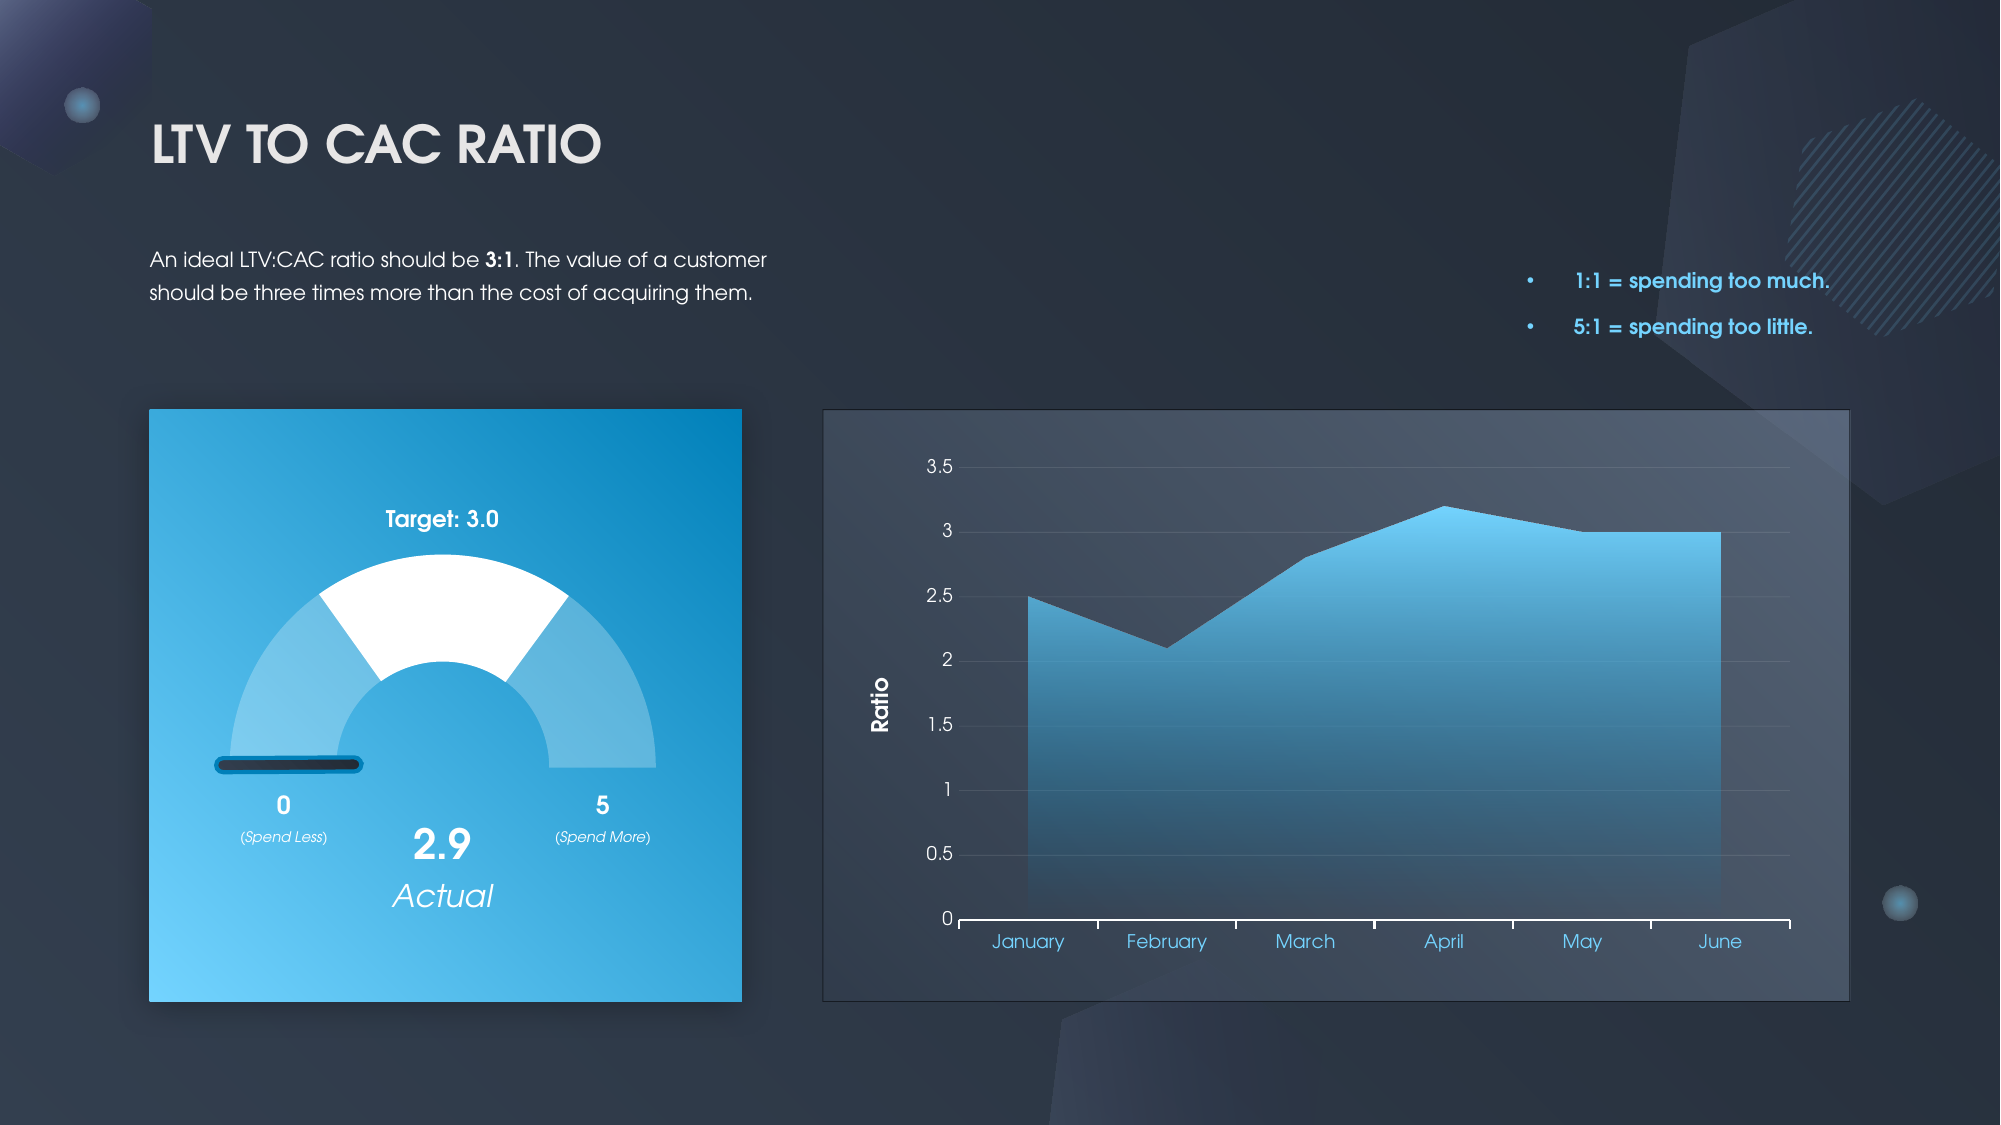

LTV TO CAC RATIO

An ideal LTV:CAC ratio should be 3:1. The value of a customer should be three times more than the cost of acquiring them.
1:1 = spending too much.
5:1 = spending too little.

### Chart

| Category | Series 2 |
|---|---|
| January | 2.5 |
| February | 2.1 |
| March | 2.8 |
| April | 3.2 |
| May | 3.0 |
| June | 3.0 |
Target: 3.0

Ratio
0
(Spend Less)
5
(Spend More)
2.9
Actual